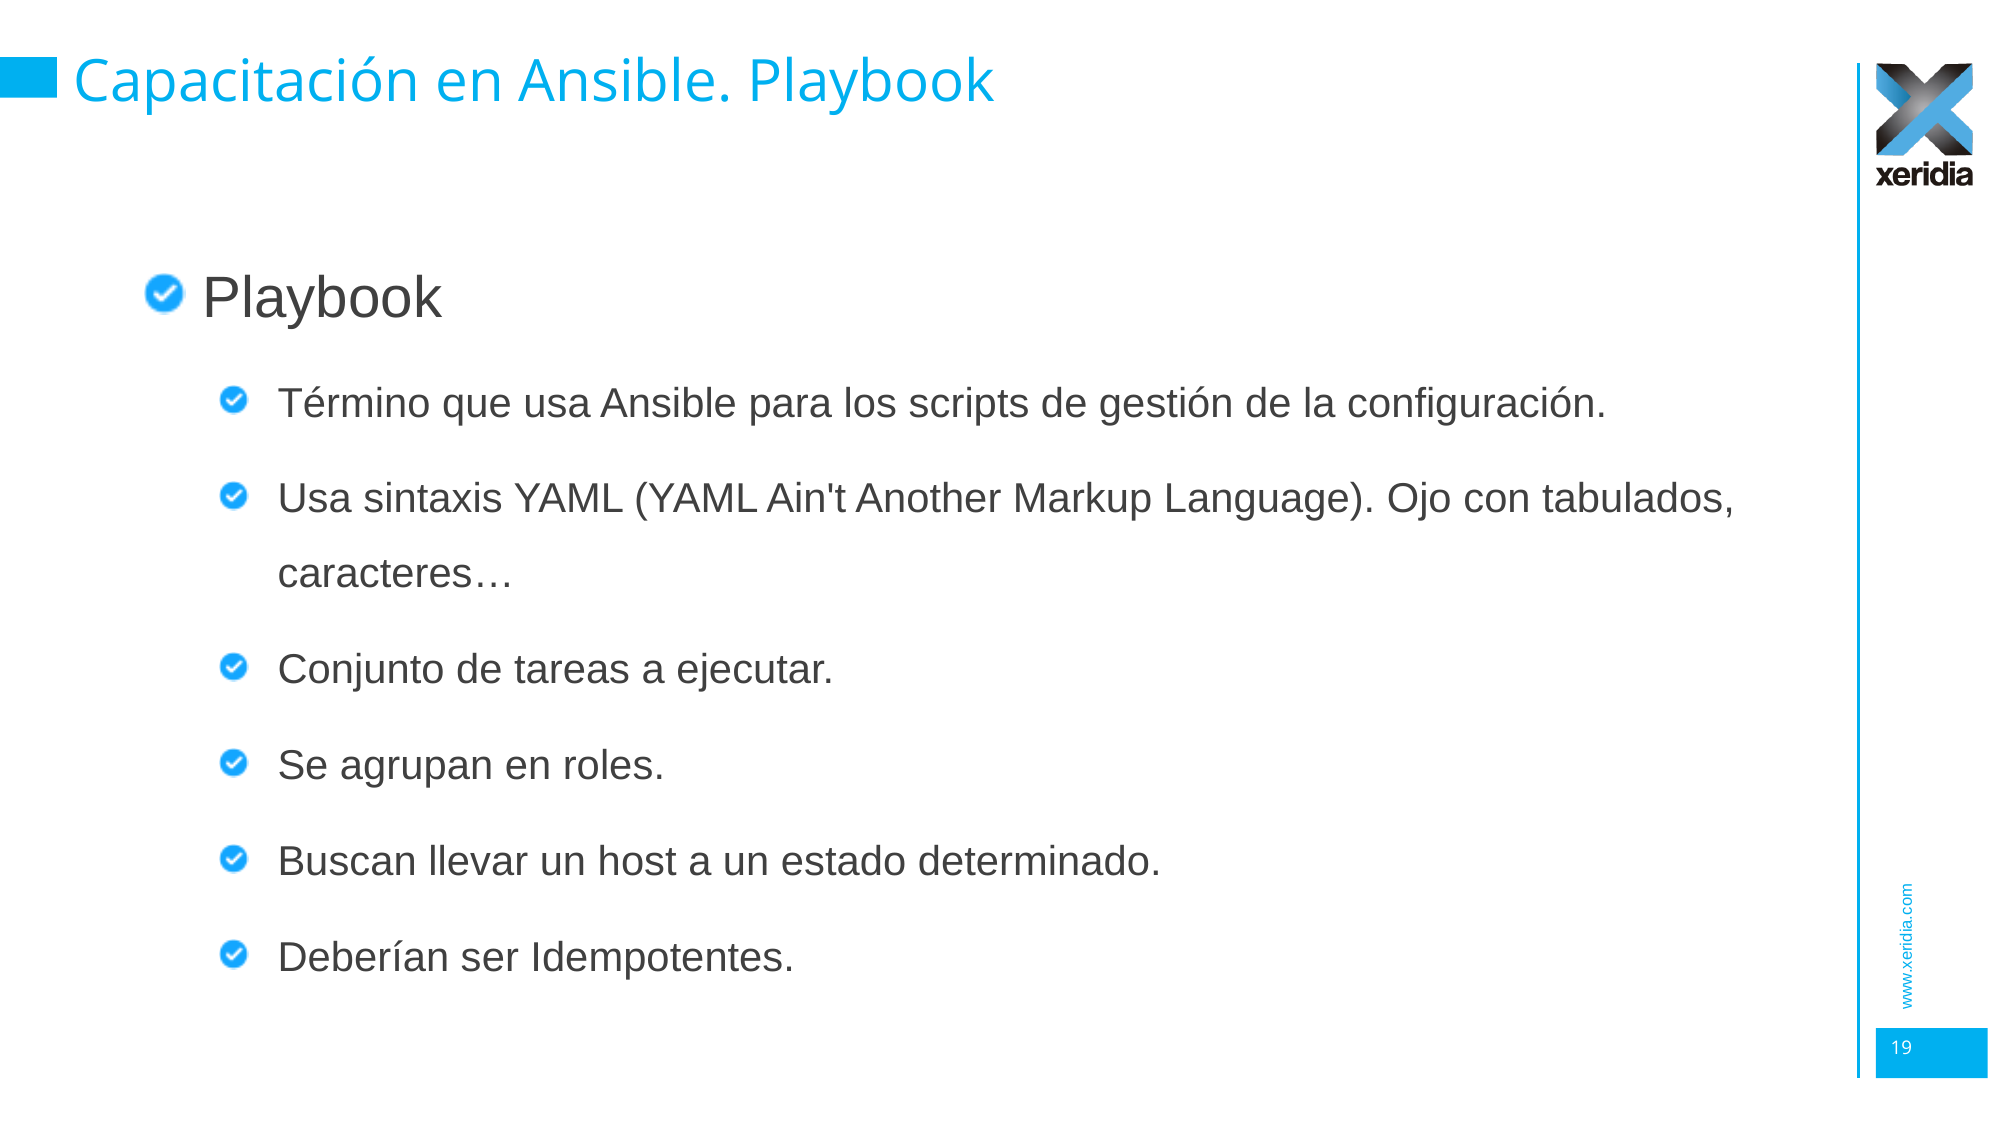

# Capacitación en Ansible. Playbook
Playbook
Término que usa Ansible para los scripts de gestión de la configuración.
Usa sintaxis YAML (YAML Ain't Another Markup Language). Ojo con tabulados, caracteres…
Conjunto de tareas a ejecutar.
Se agrupan en roles.
Buscan llevar un host a un estado determinado.
Deberían ser Idempotentes.